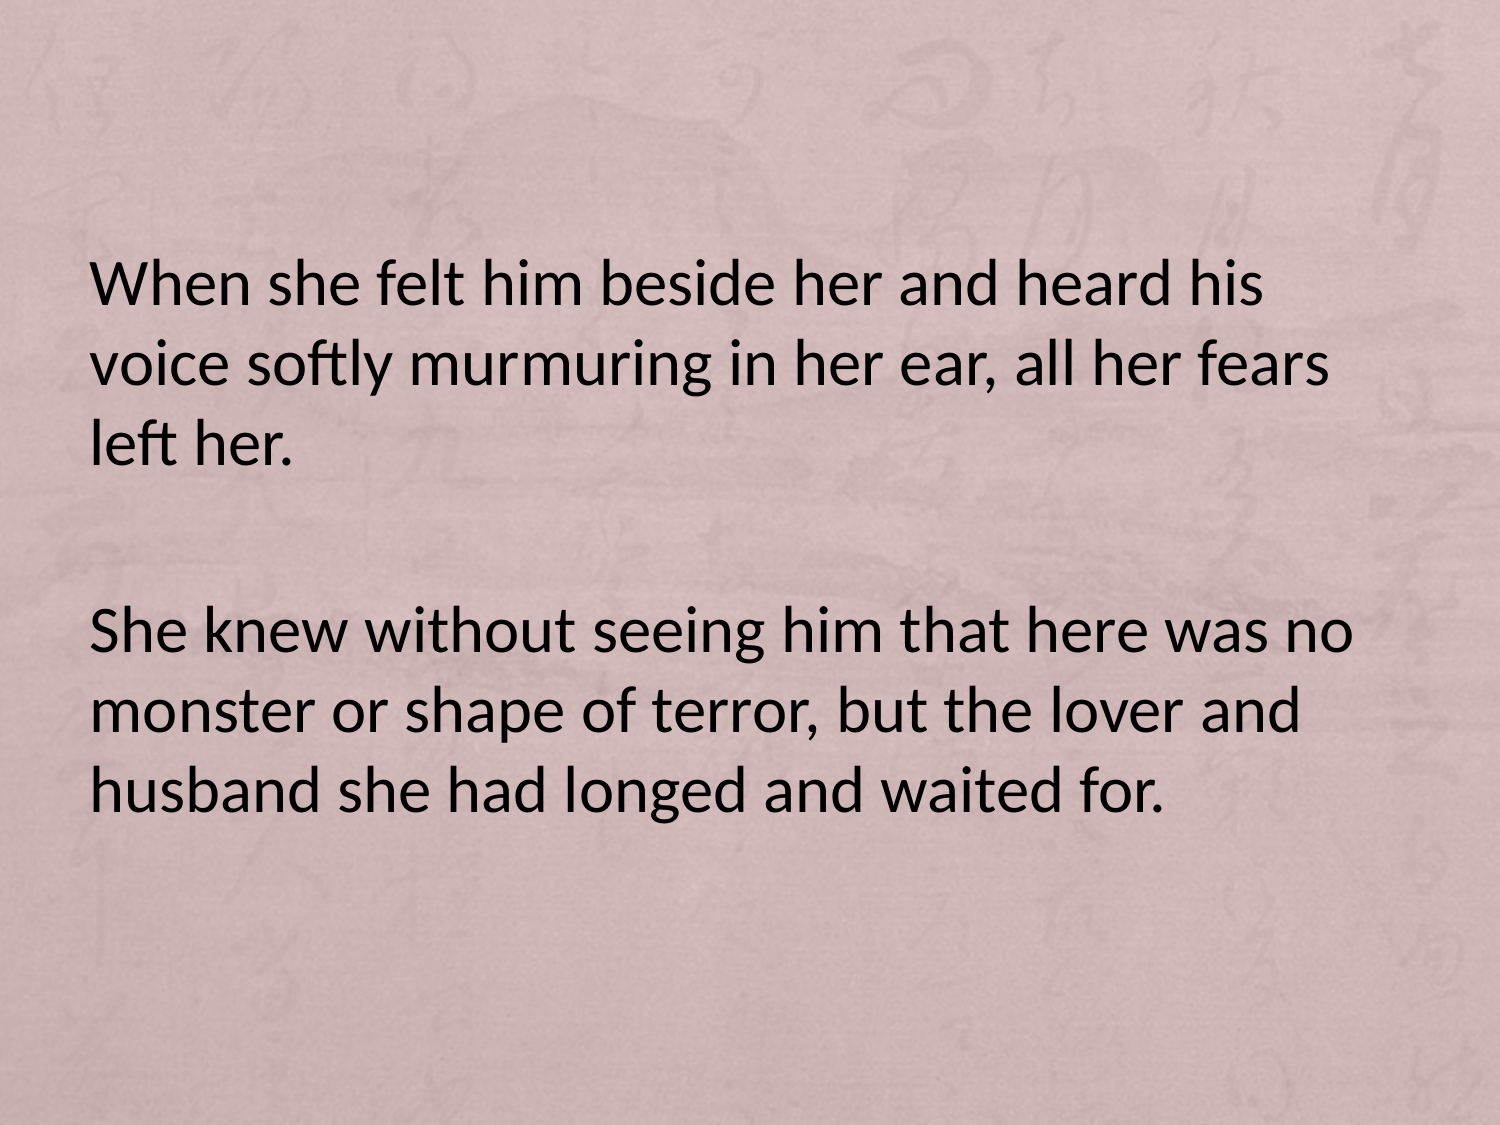

When she felt him beside her and heard his voice softly murmuring in her ear, all her fears left her.

She knew without seeing him that here was no monster or shape of terror, but the lover and husband she had longed and waited for.